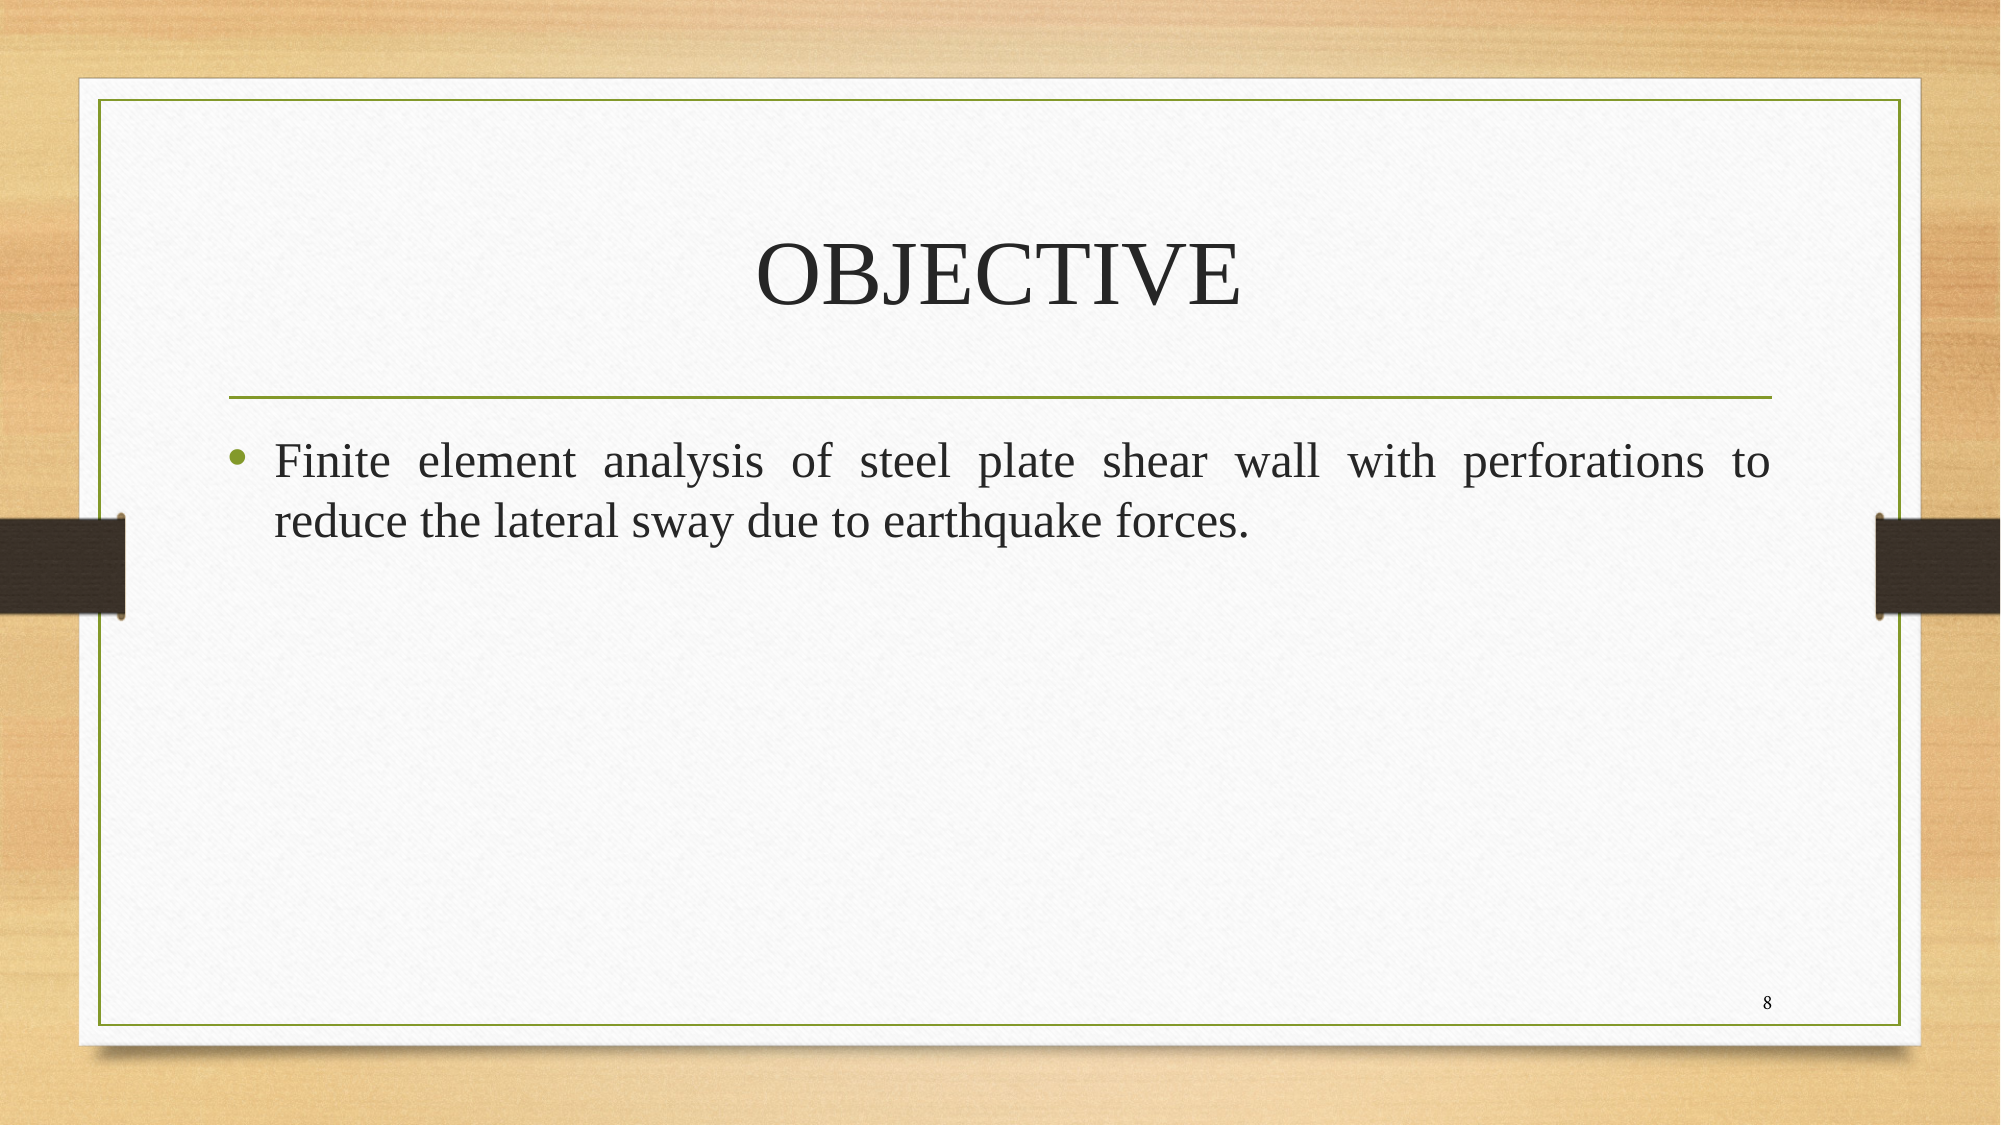

# OBJECTIVE
Finite element analysis of steel plate shear wall with perforations to reduce the lateral sway due to earthquake forces.
8